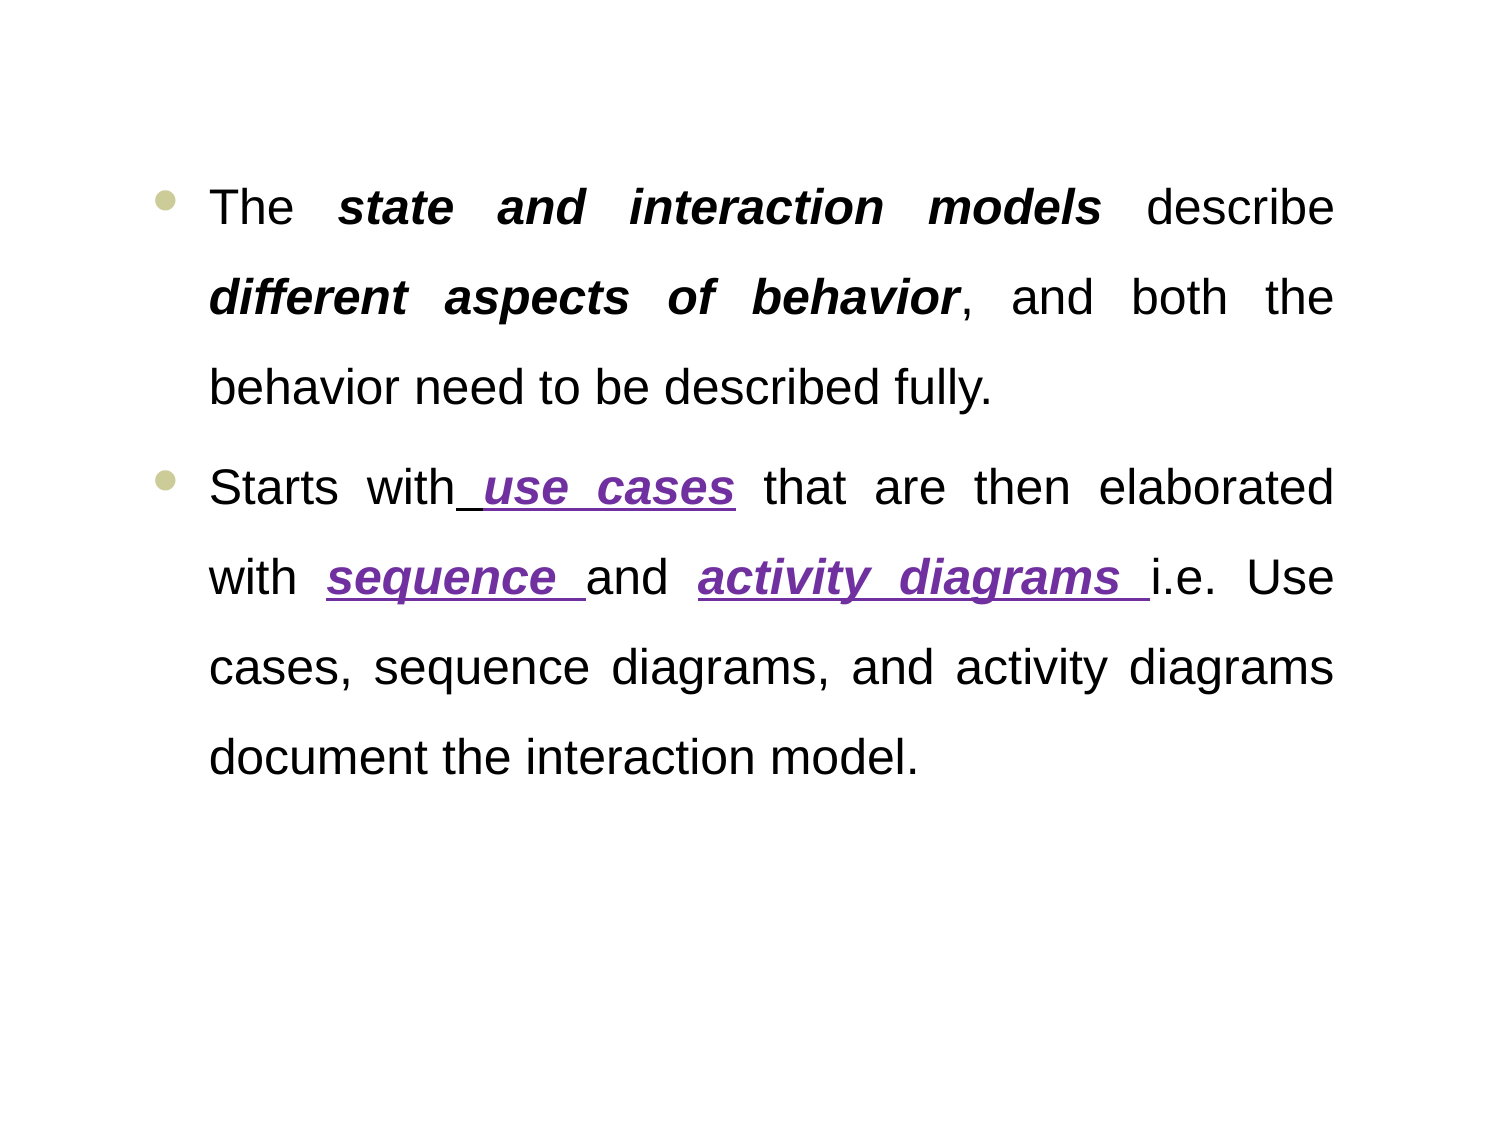

The state and interaction models describe different aspects of behavior, and both the behavior need to be described fully.
Starts with use cases that are then elaborated with sequence and activity diagrams i.e. Use cases, sequence diagrams, and activity diagrams document the interaction model.